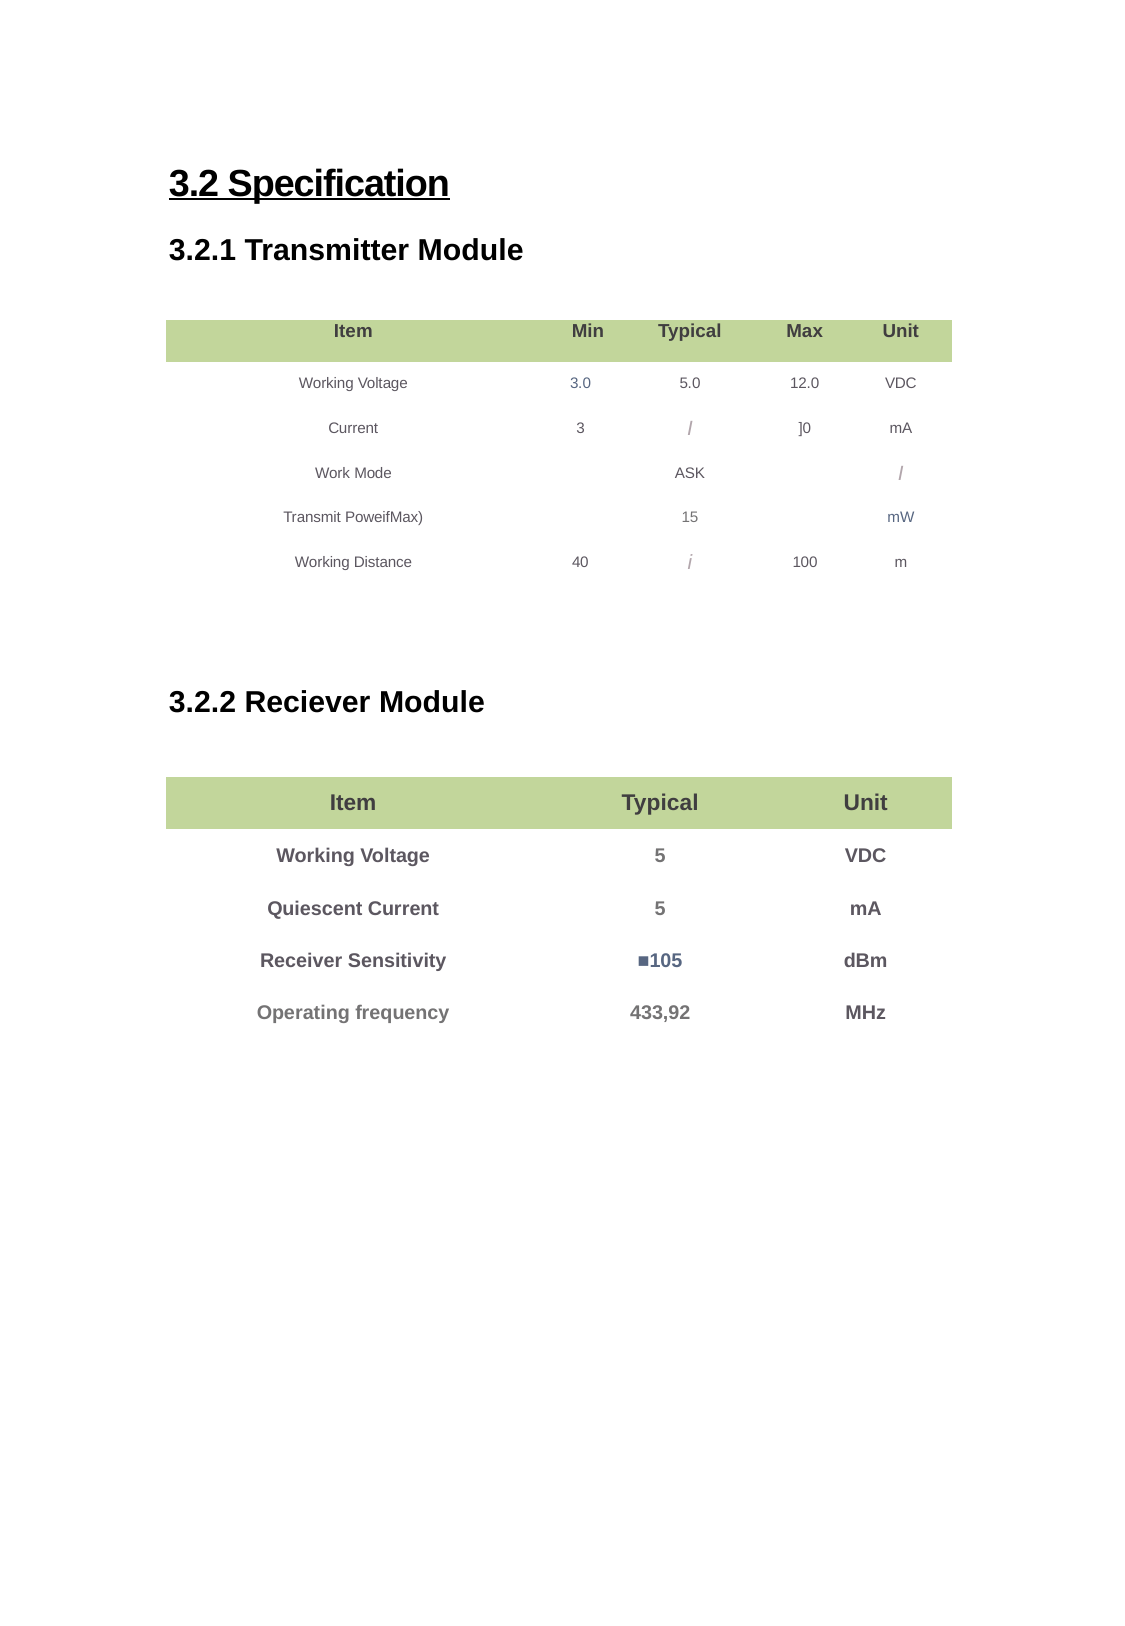

3.2 Specification
3.2.1 Transmitter Module
| Item | Min | Typical | Max | Unit |
| --- | --- | --- | --- | --- |
| Working Voltage | 3.0 | 5.0 | 12.0 | VDC |
| Current | 3 | I | ]0 | mA |
| Work Mode |  | ASK |  | I |
| Transmit PoweifMax) |  | 15 |  | mW |
| Working Distance | 40 | i | 100 | m |
3.2.2 Reciever Module
| Item | Typical | Unit |
| --- | --- | --- |
| Working Voltage | 5 | VDC |
| Quiescent Current | 5 | mA |
| Receiver Sensitivity | ■105 | dBm |
| Operating frequency | 433,92 | MHz |